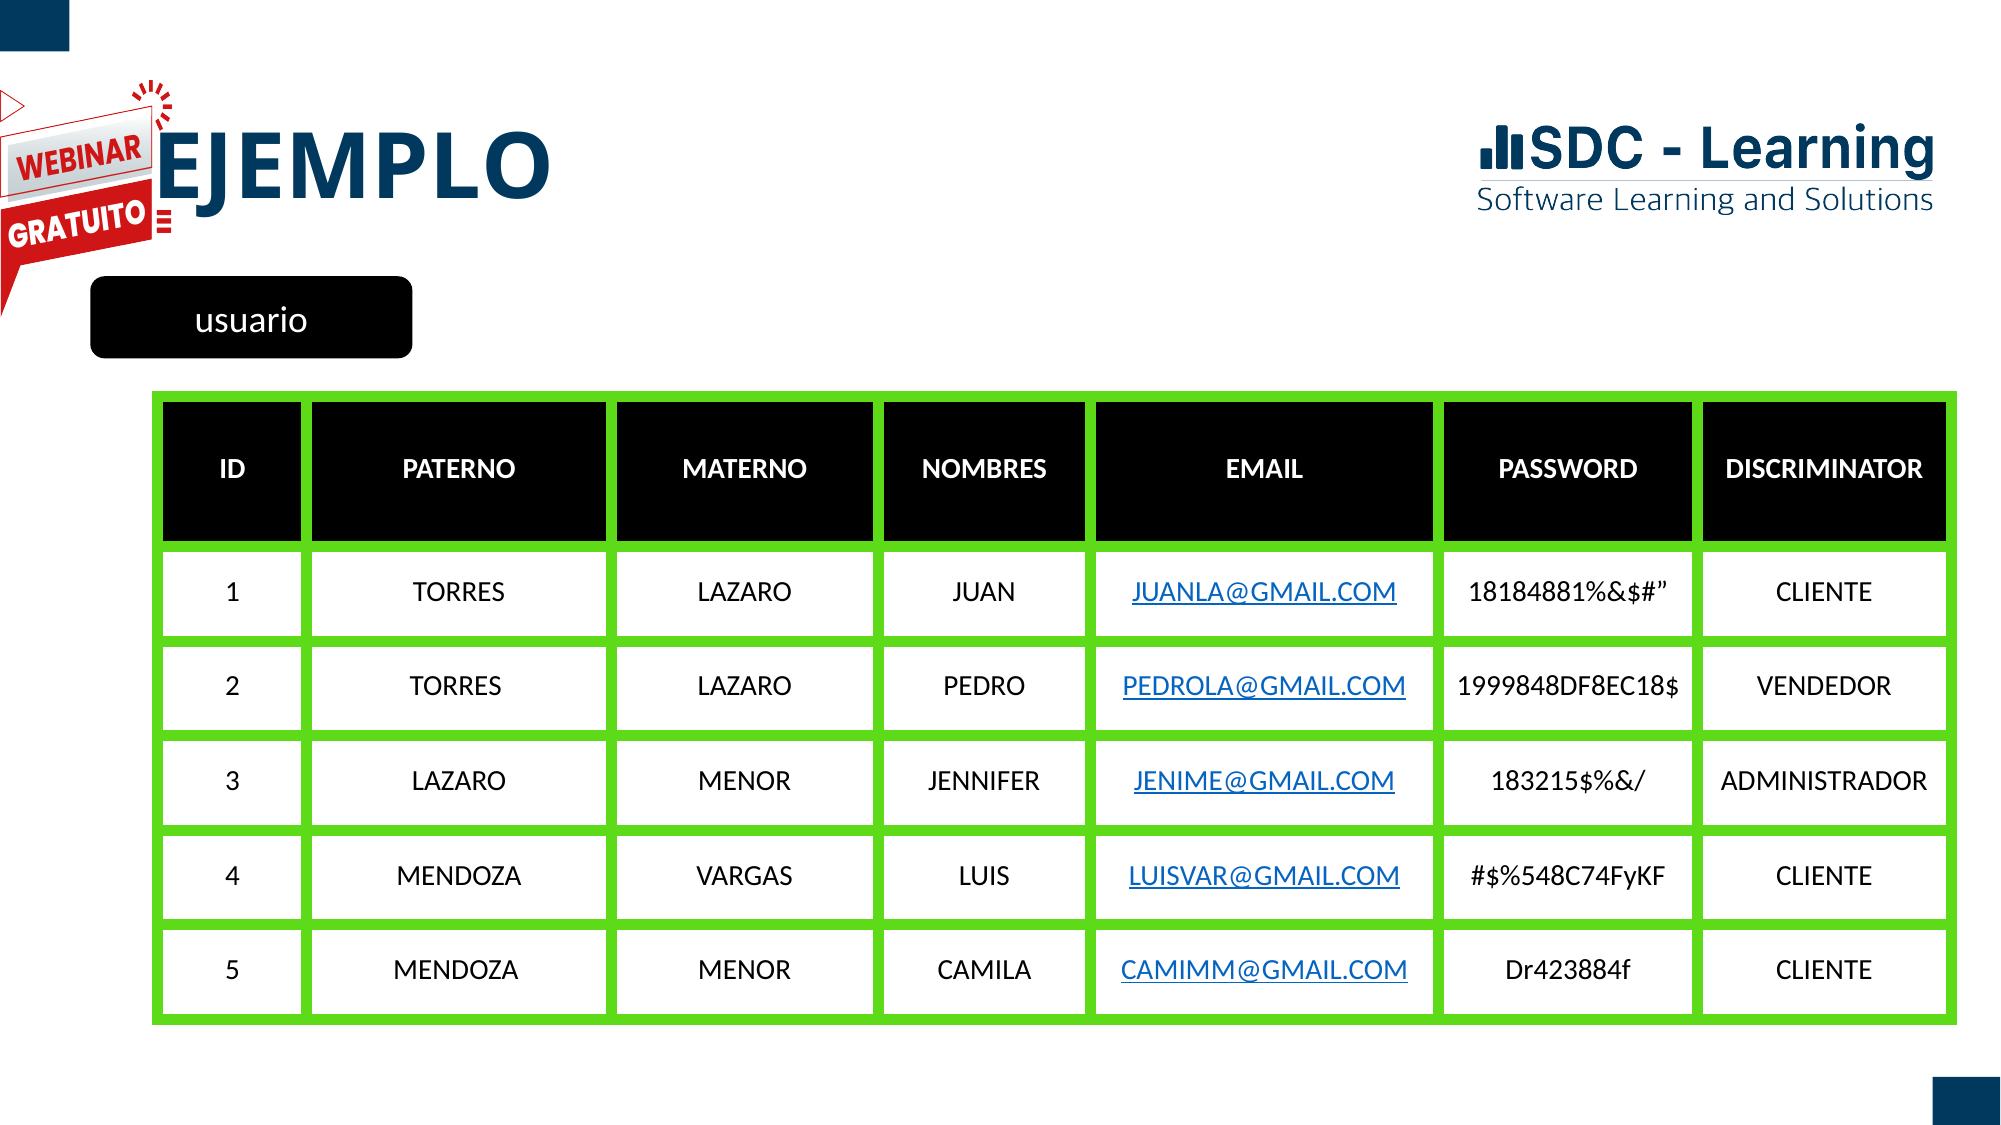

# EJEMPLO
usuario
| ID | PATERNO | MATERNO | NOMBRES | EMAIL | PASSWORD | DISCRIMINATOR |
| --- | --- | --- | --- | --- | --- | --- |
| 1 | TORRES | LAZARO | JUAN | JUANLA@GMAIL.COM | 18184881%&$#” | CLIENTE |
| 2 | TORRES | LAZARO | PEDRO | PEDROLA@GMAIL.COM | 1999848DF8EC18$ | VENDEDOR |
| 3 | LAZARO | MENOR | JENNIFER | JENIME@GMAIL.COM | 183215$%&/ | ADMINISTRADOR |
| 4 | MENDOZA | VARGAS | LUIS | LUISVAR@GMAIL.COM | #$%548C74FyKF | CLIENTE |
| 5 | MENDOZA | MENOR | CAMILA | CAMIMM@GMAIL.COM | Dr423884f | CLIENTE |